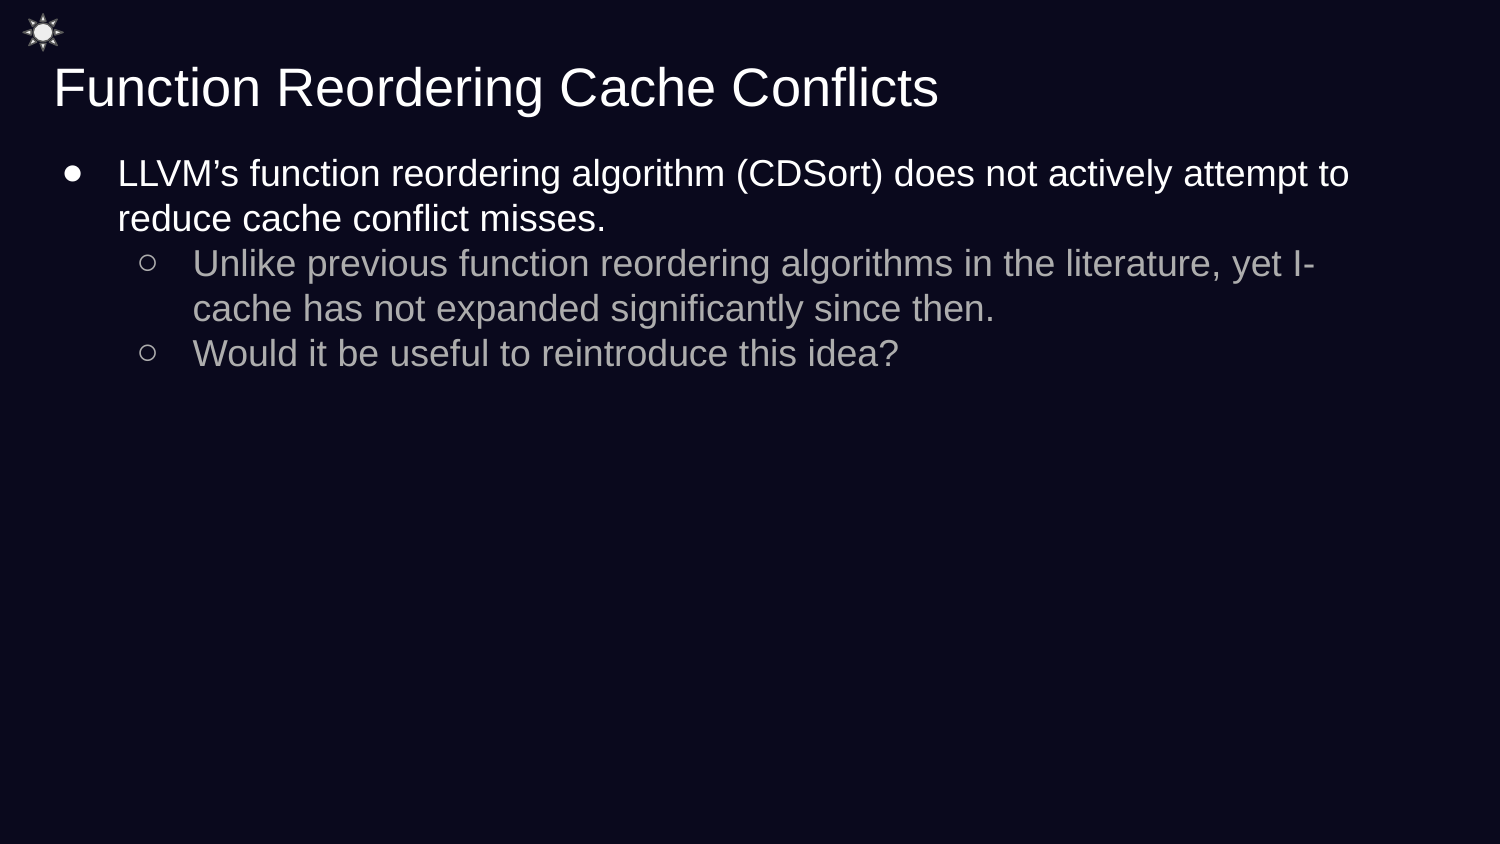

Function Reordering Cache Conflicts
LLVM’s function reordering algorithm (CDSort) does not actively attempt to reduce cache conflict misses.
Unlike previous function reordering algorithms in the literature, yet I-cache has not expanded significantly since then.
Would it be useful to reintroduce this idea?